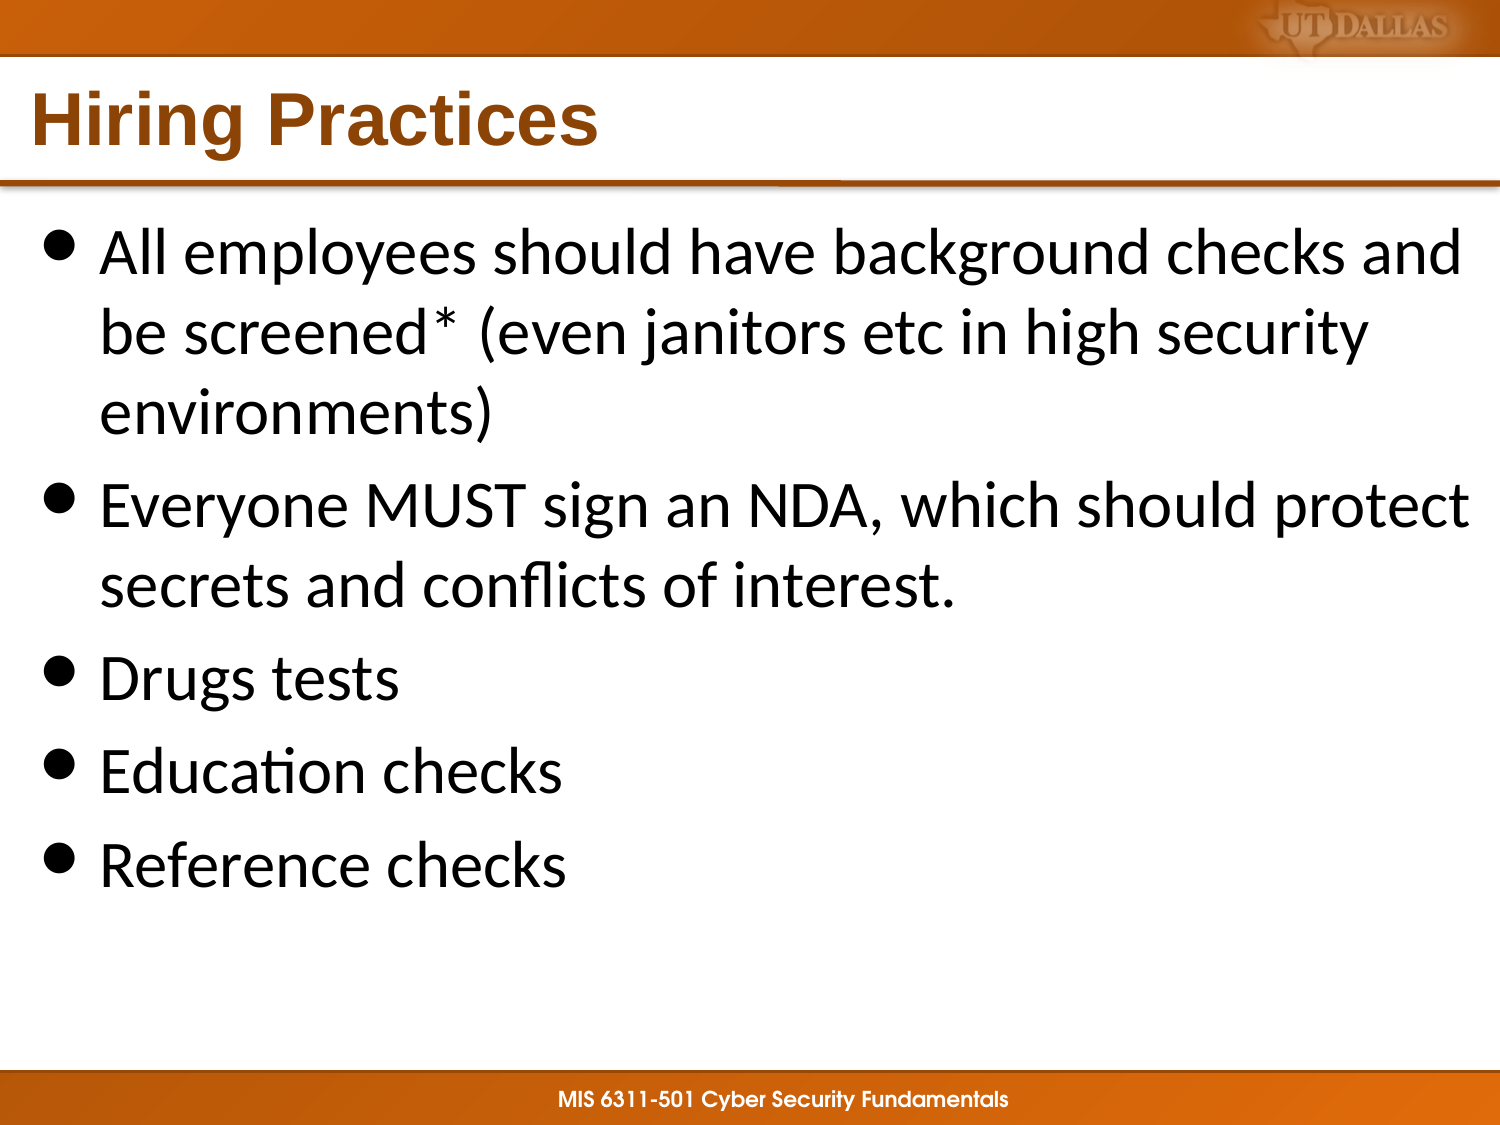

# Hiring Practices
All employees should have background checks and be screened* (even janitors etc in high security environments)
Everyone MUST sign an NDA, which should protect secrets and conflicts of interest.
Drugs tests
Education checks
Reference checks